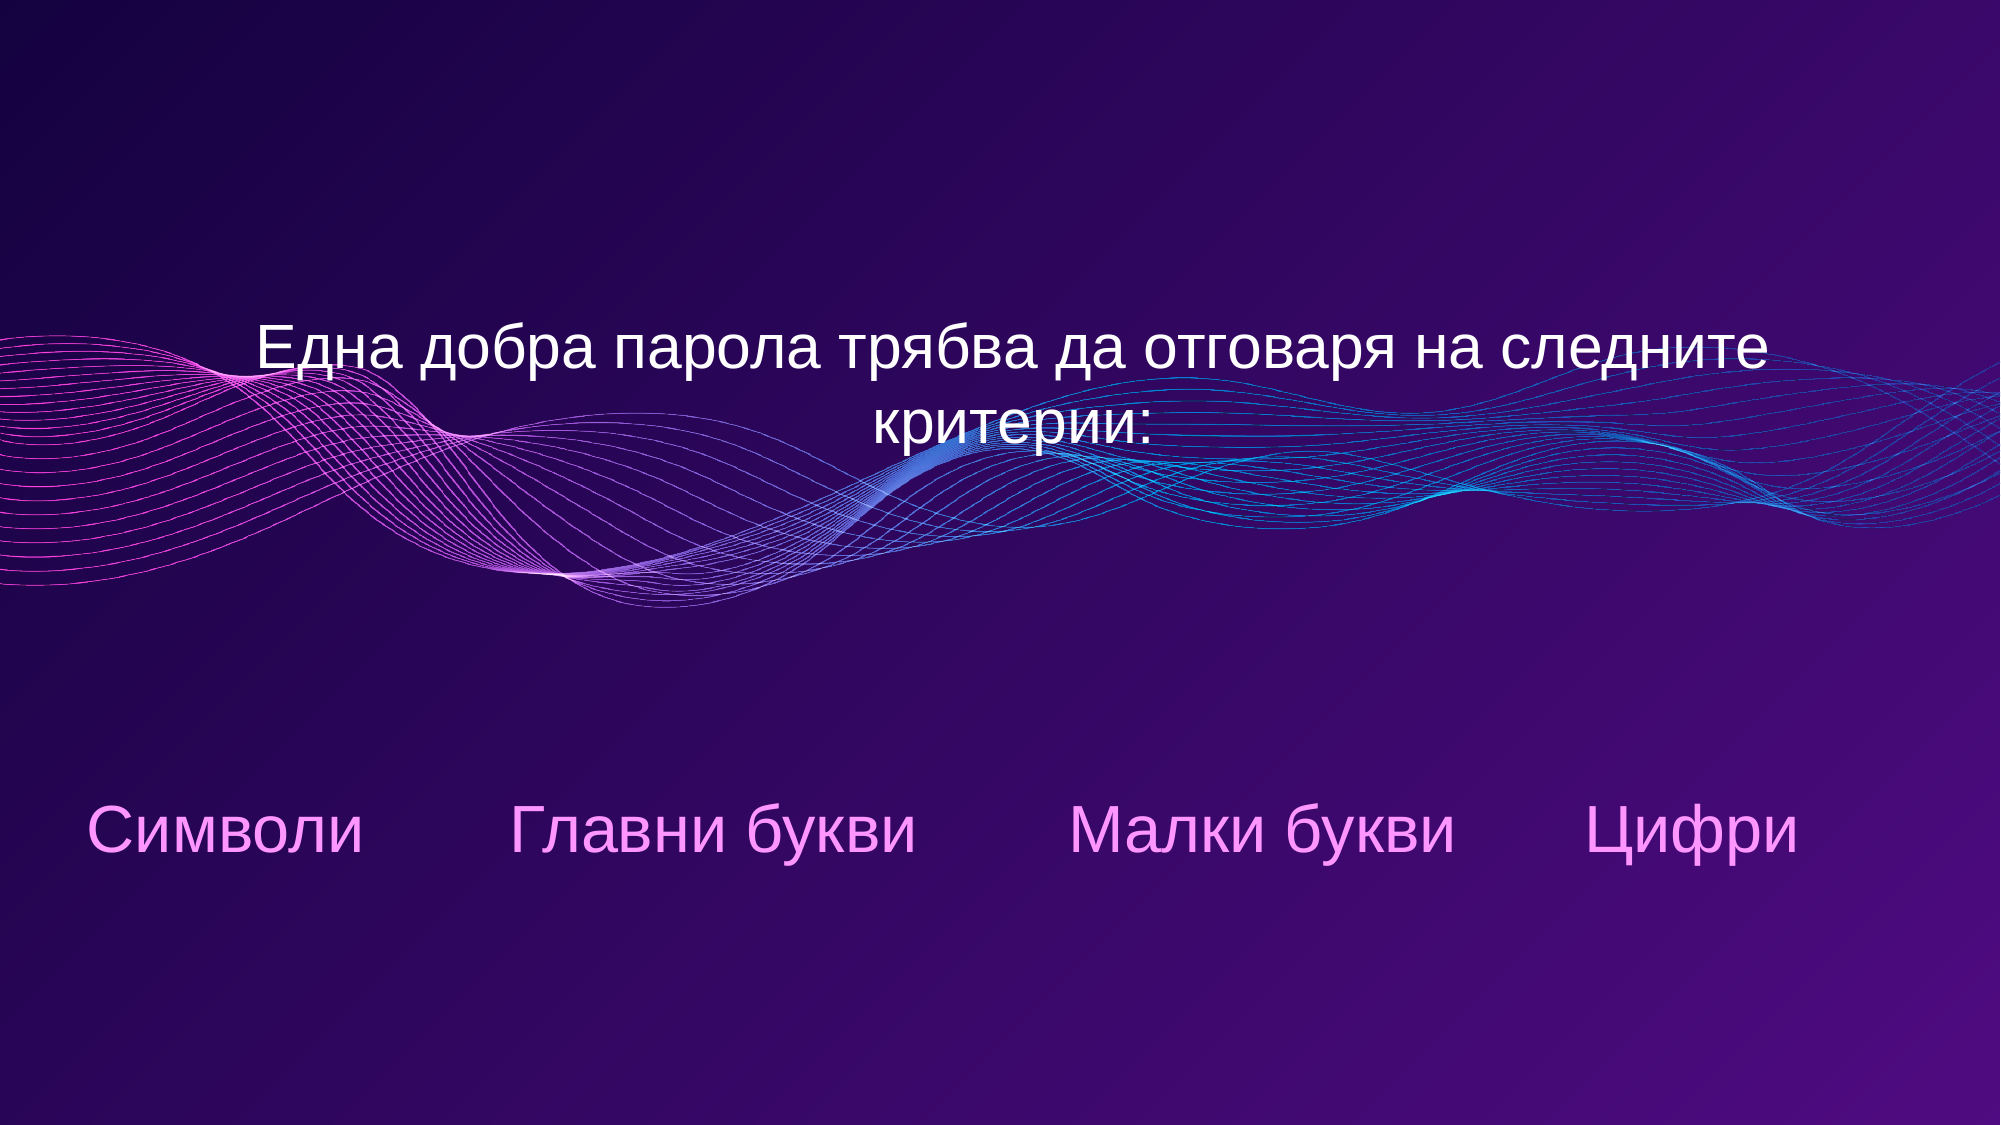

# Една добра парола трябва да отговаря на следните критерии:
Малки букви
Символи
Главни букви
Цифри
Както символи, паролата трябва да има главни и малки букви. Хубаво е тези букви да не са свързани с нещо което обичате, тъй като някой може да се усети и да злоупотреби. Използвайте възможно най-разнообразни комбинации от букви.